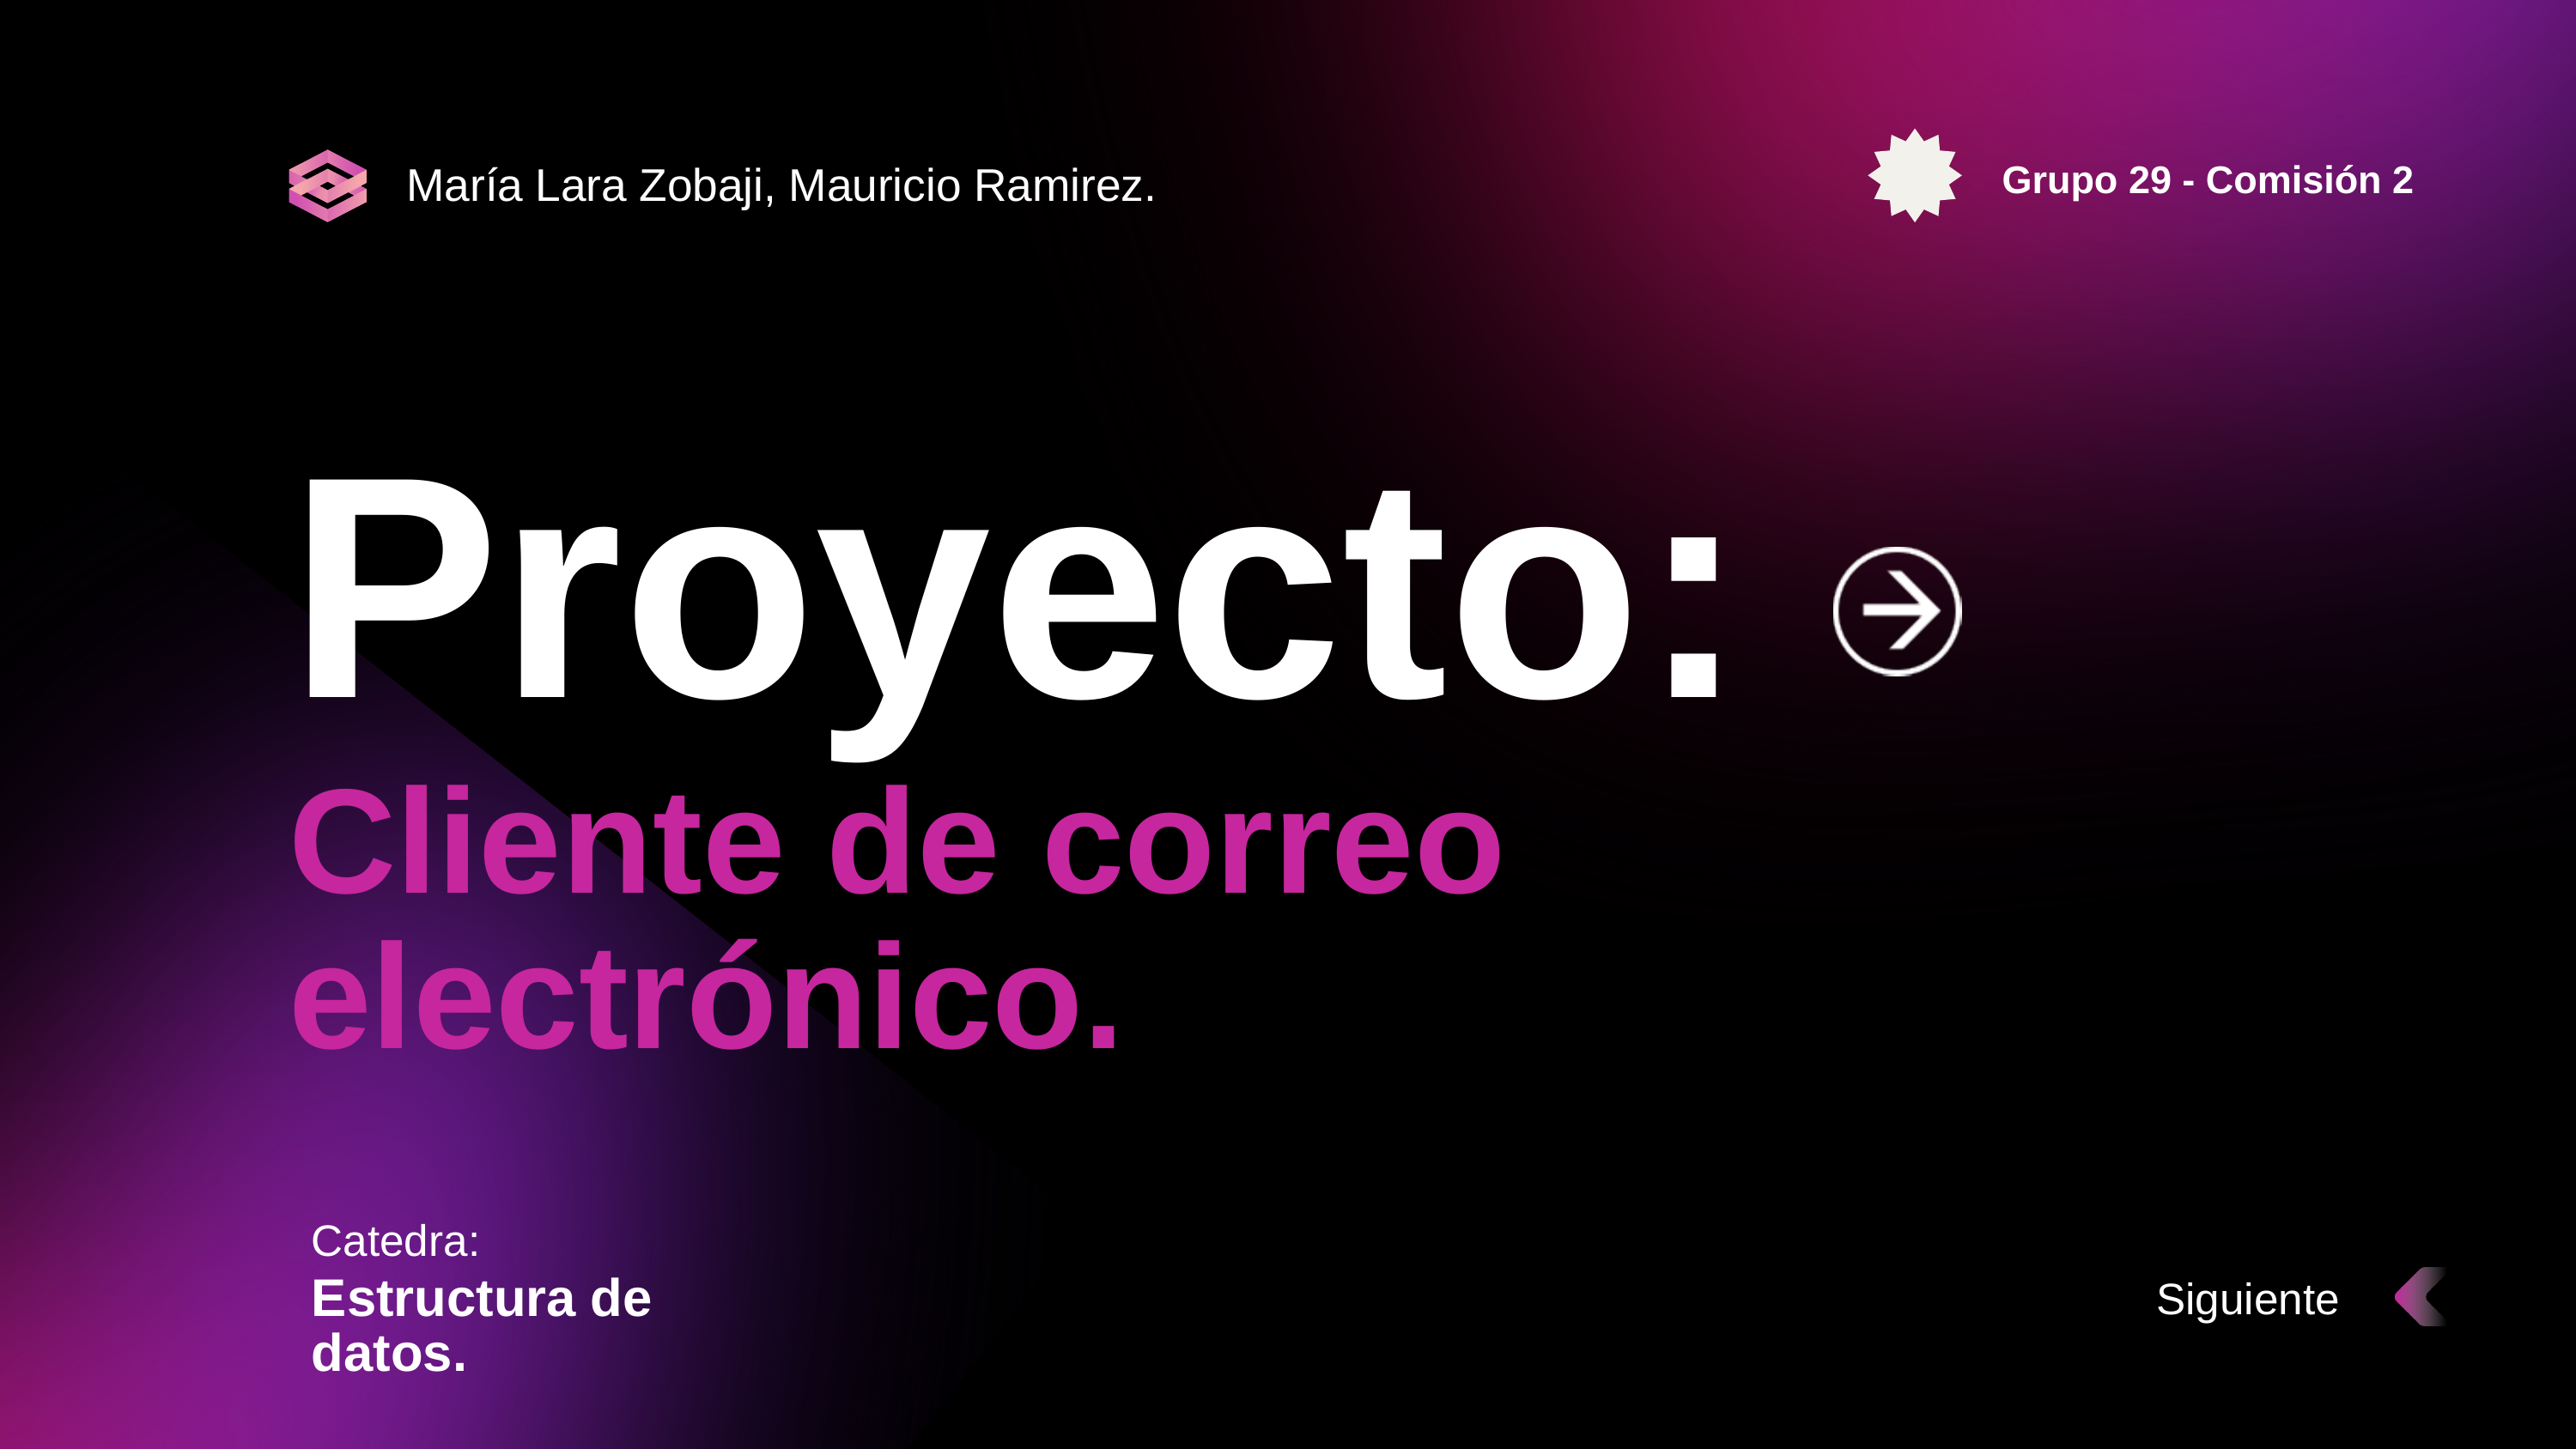

Grupo 29 - Comisión 2
María Lara Zobaji, Mauricio Ramirez.
Proyecto:

Cliente de correo electrónico.

Catedra:

Estructura de datos.
Siguiente